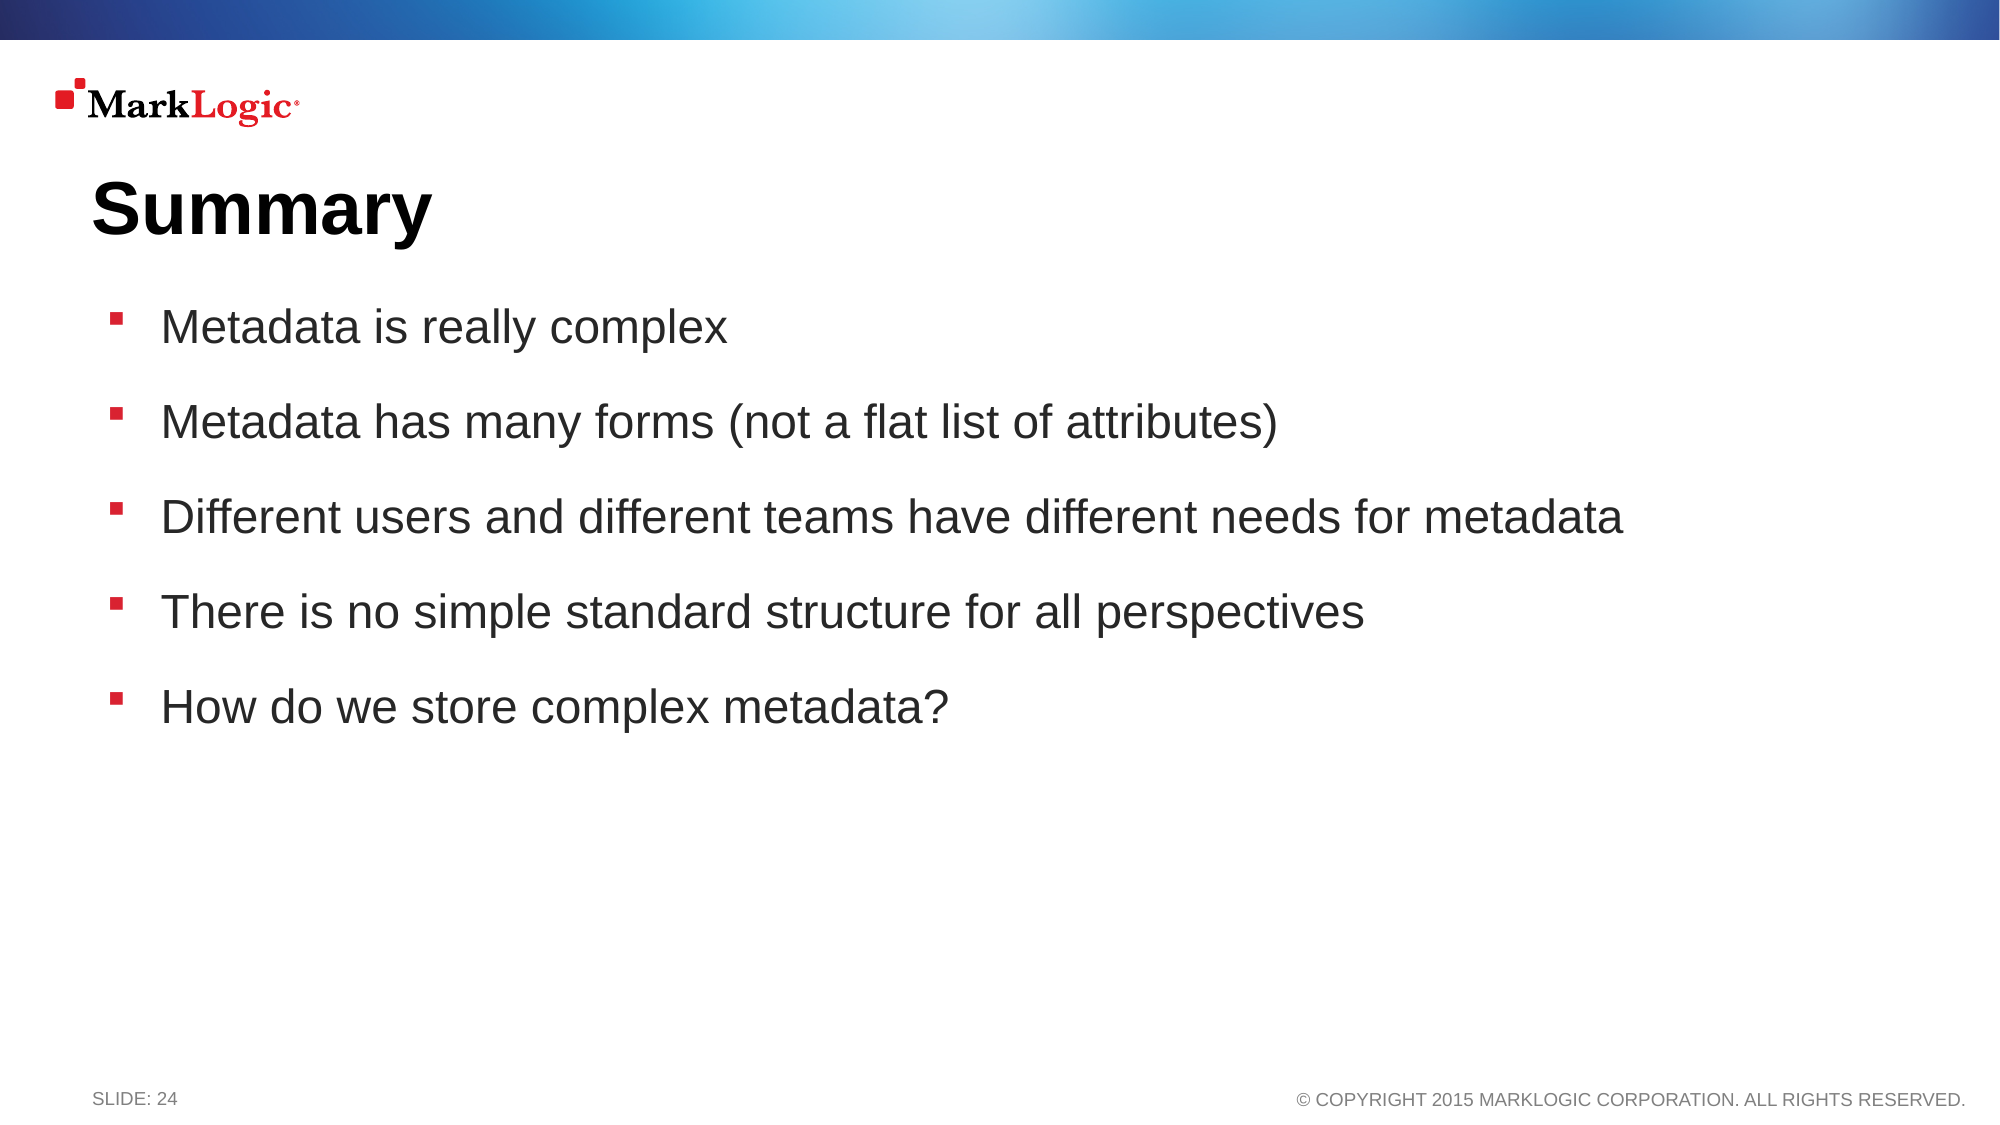

# Summary
Metadata is really complex
Metadata has many forms (not a flat list of attributes)
Different users and different teams have different needs for metadata
There is no simple standard structure for all perspectives
How do we store complex metadata?